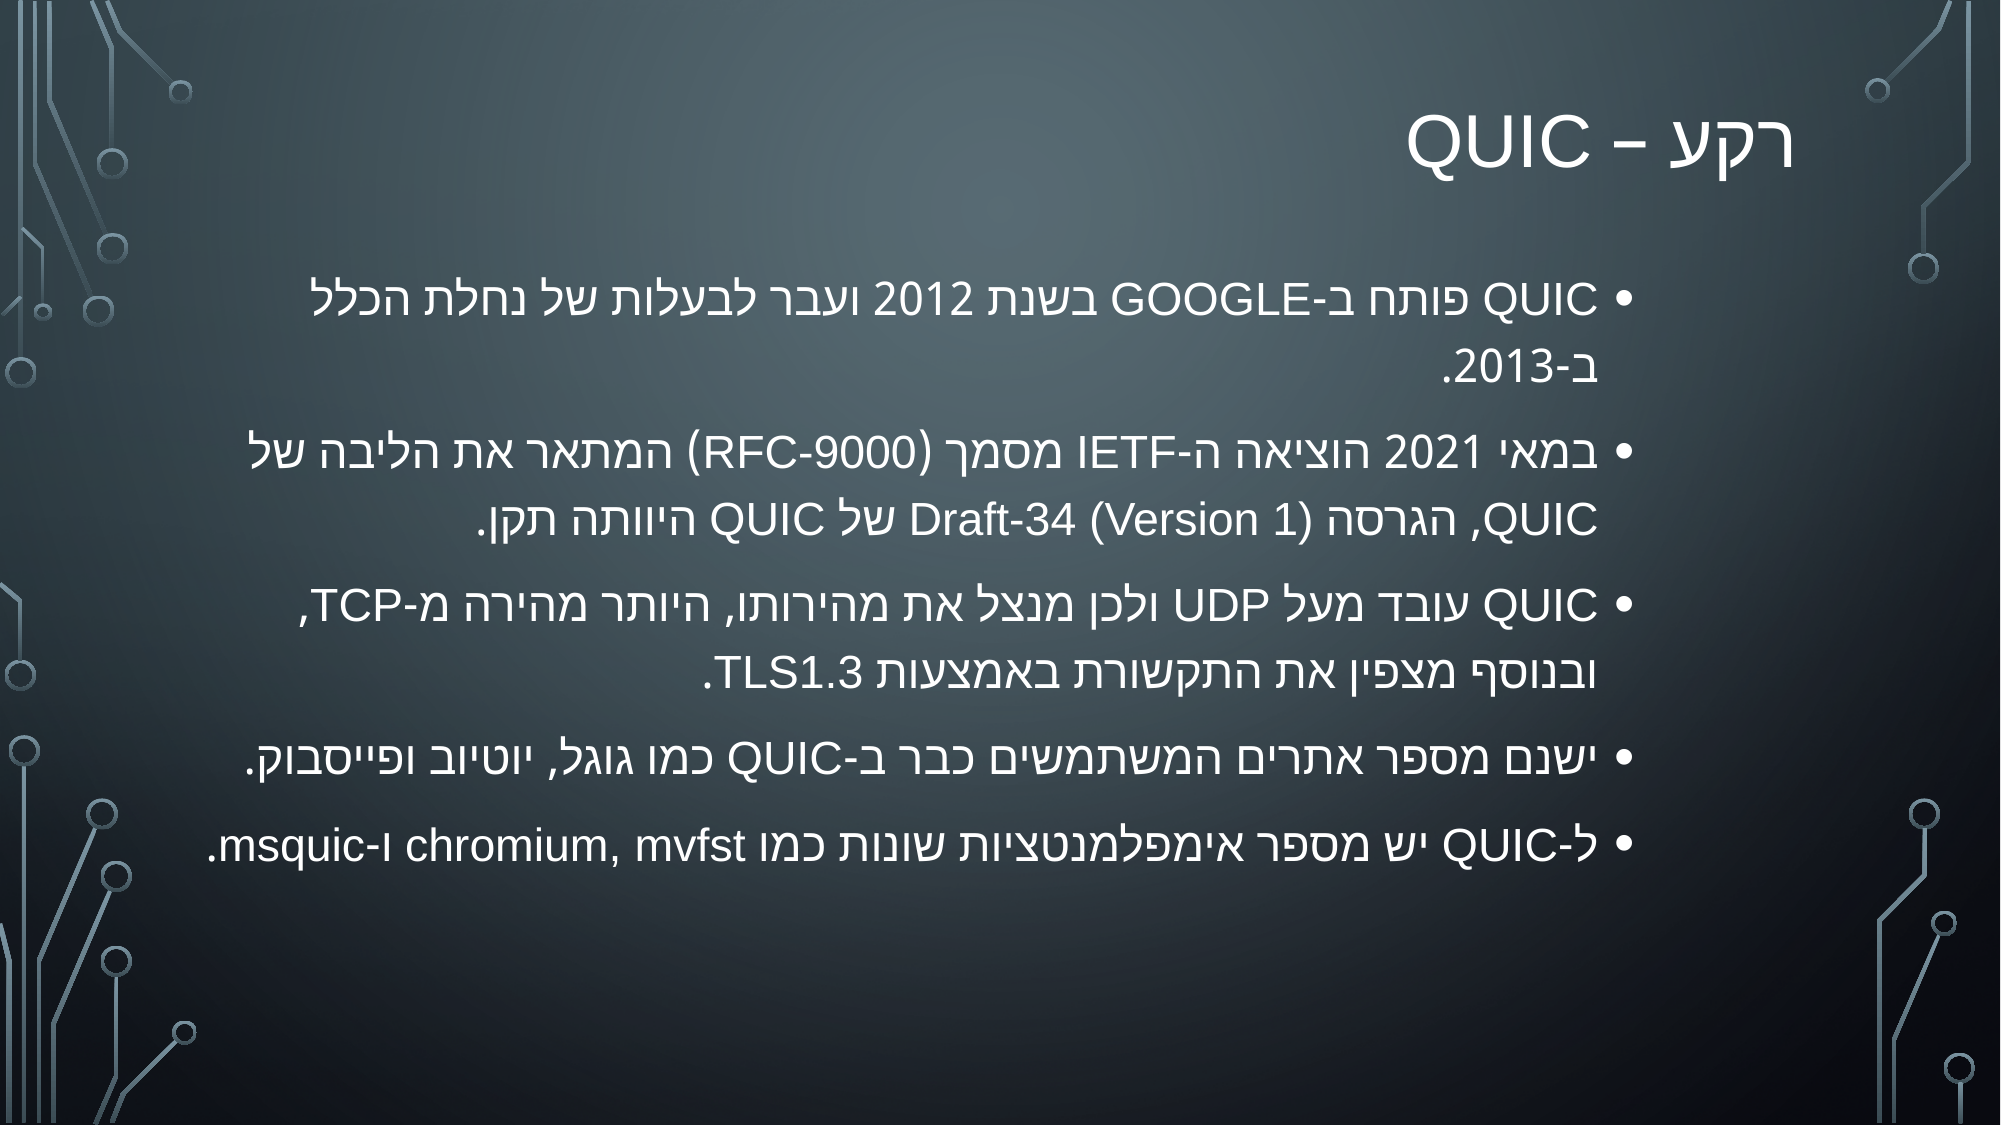

# רקע – Quic
QUIC פותח ב-GOOGLE בשנת 2012 ועבר לבעלות של נחלת הכלל ב-2013.
במאי 2021 הוציאה ה-IETF מסמך (RFC-9000) המתאר את הליבה של QUIC, הגרסה Draft-34 (Version 1) של QUIC היוותה תקן.
QUIC עובד מעל UDP ולכן מנצל את מהירותו, היותר מהירה מ-TCP, ובנוסף מצפין את התקשורת באמצעות TLS1.3.
ישנם מספר אתרים המשתמשים כבר ב-QUIC כמו גוגל, יוטיוב ופייסבוק.
ל-QUIC יש מספר אימפלמנטציות שונות כמו chromium, mvfst ו-msquic.